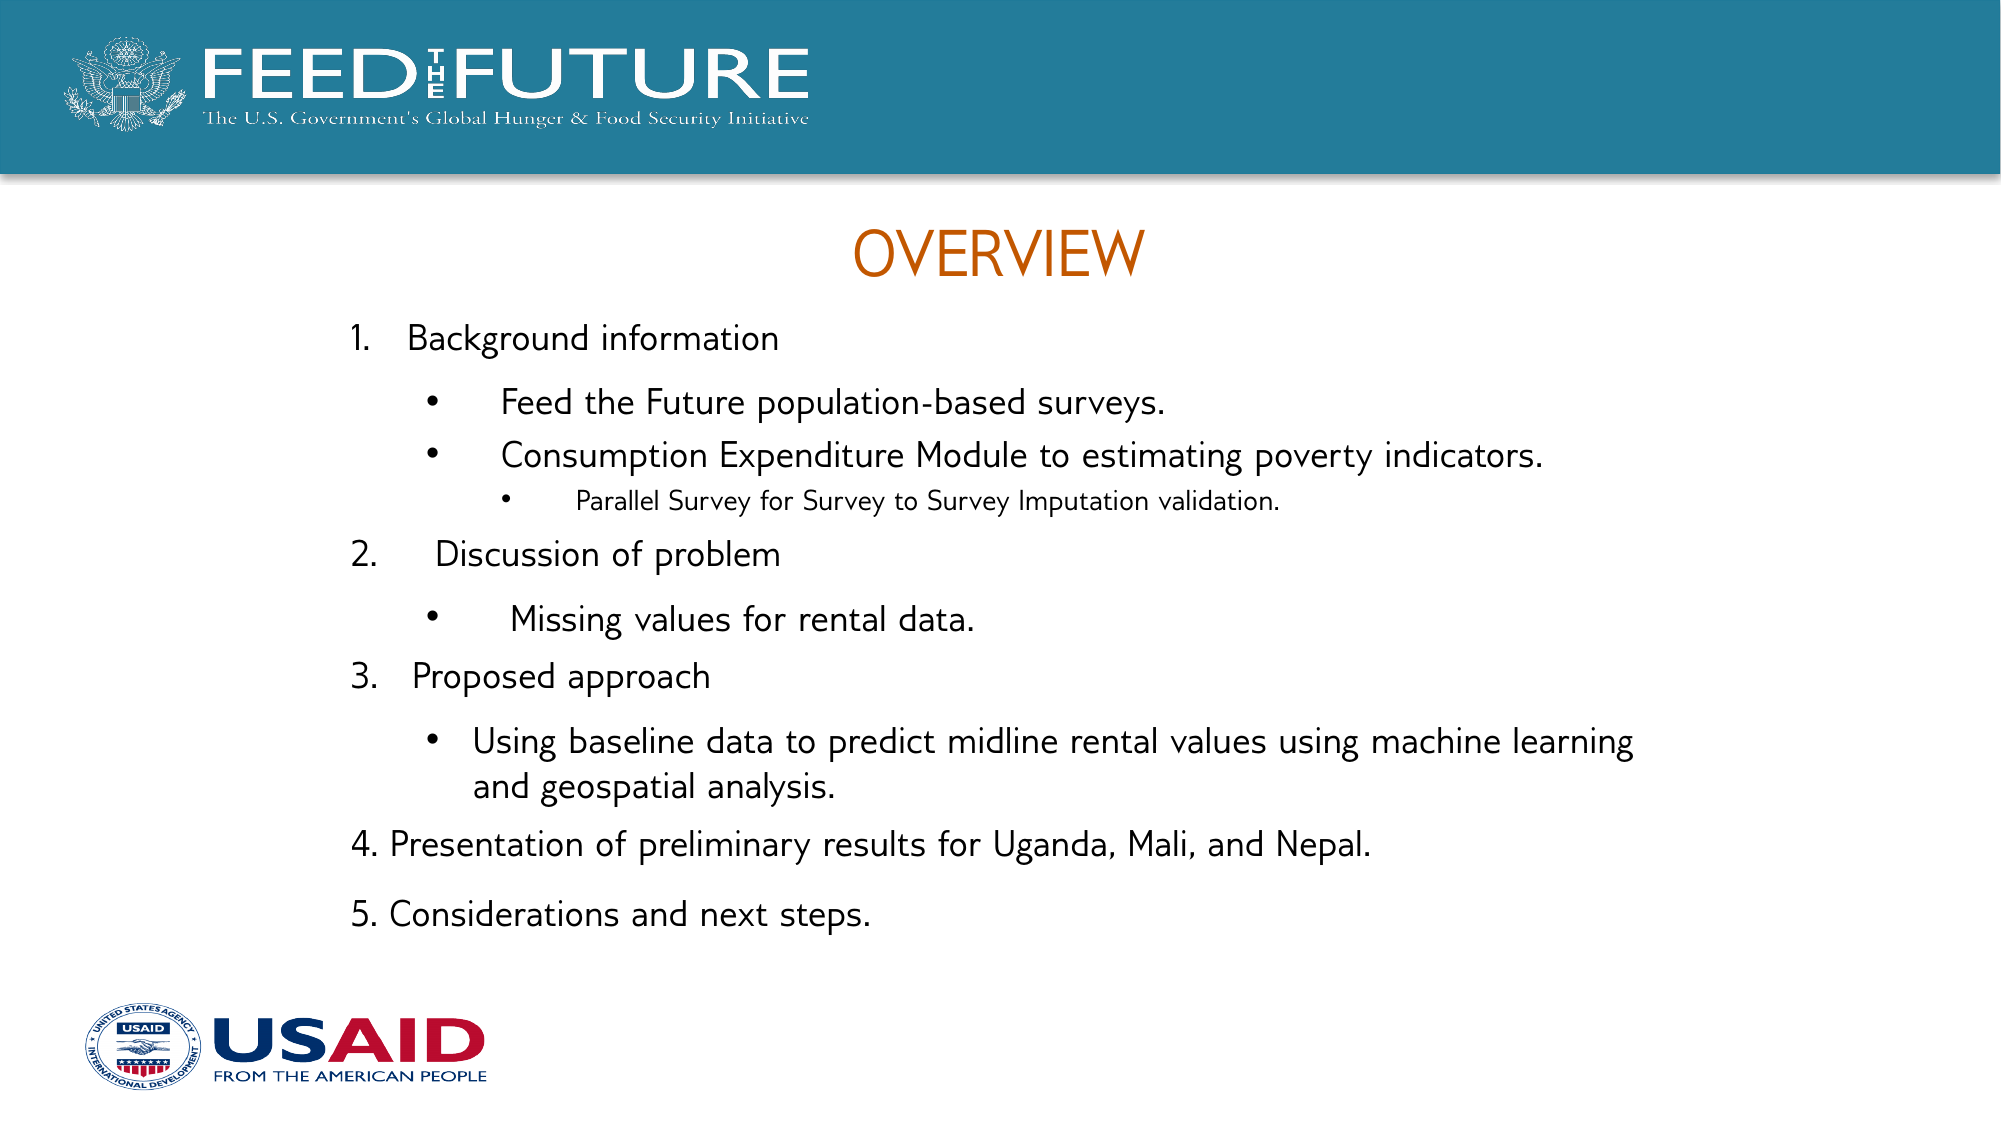

# Overview
Background information
Feed the Future population-based surveys.
Consumption Expenditure Module to estimating poverty indicators.
Parallel Survey for Survey to Survey Imputation validation.
Discussion of problem
Missing values for rental data.
3.   Proposed approach
Using baseline data to predict midline rental values using machine learning and geospatial analysis.
4. Presentation of preliminary results for Uganda, Mali, and Nepal.
5. Considerations and next steps.